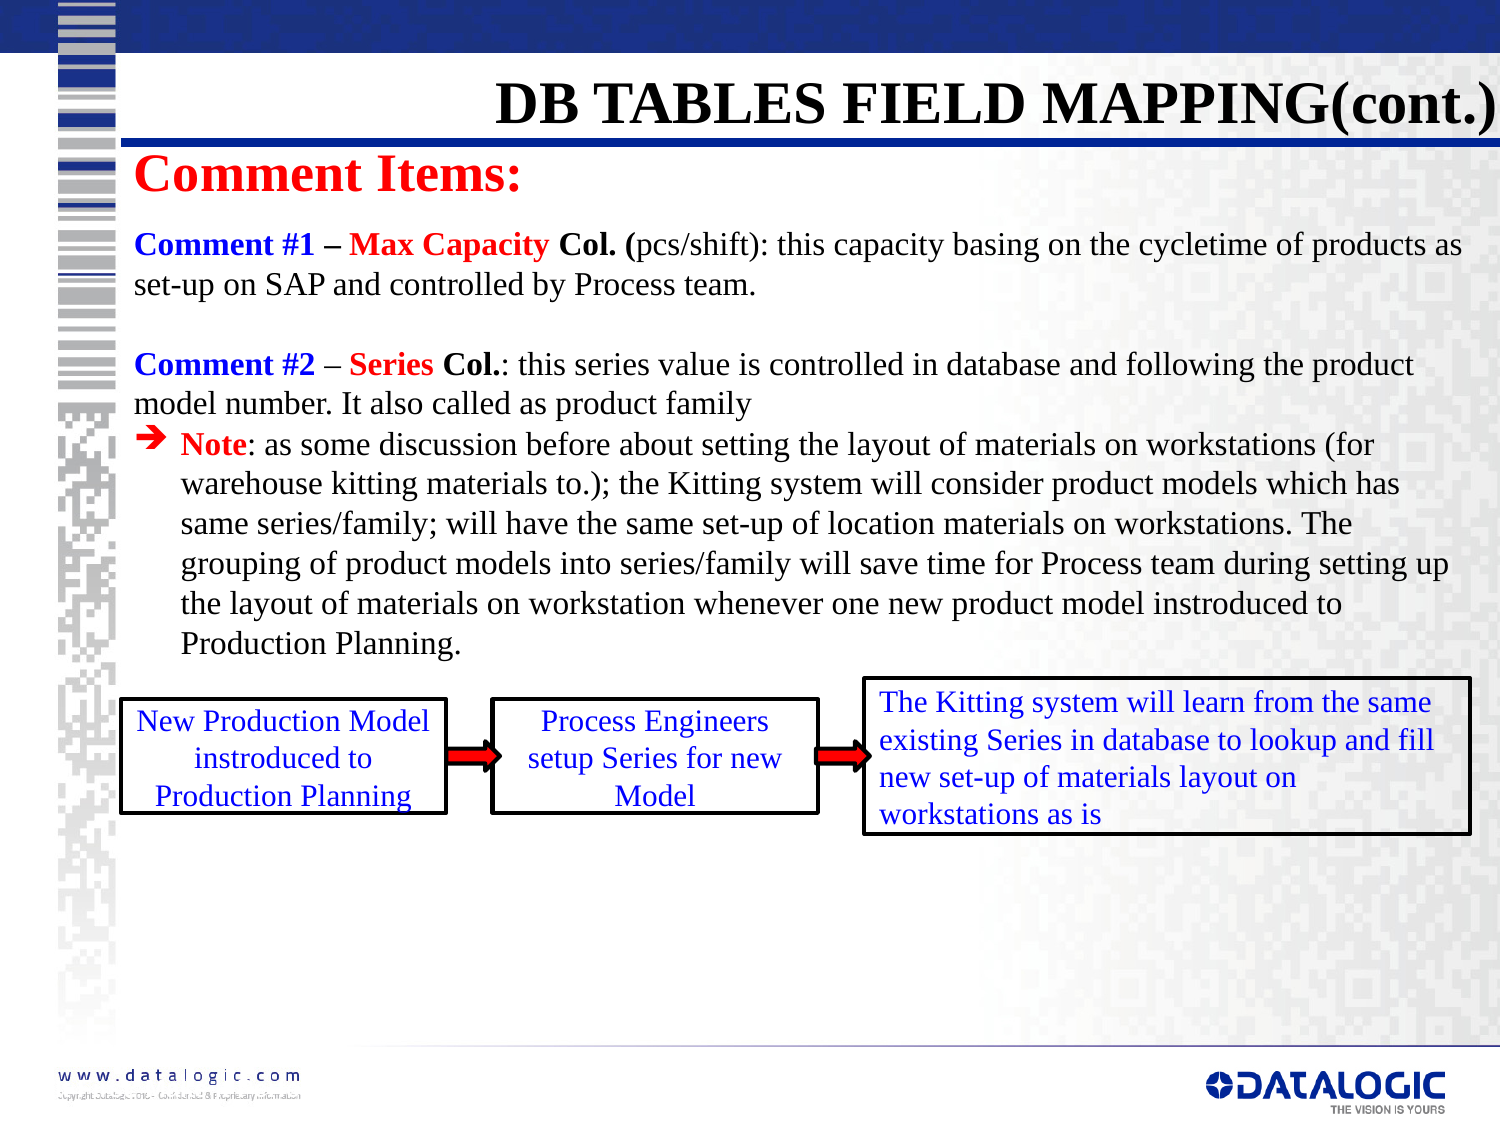

DB TABLES FIELD MAPPING(cont.)
Comment Items:
Comment #1 – Max Capacity Col. (pcs/shift): this capacity basing on the cycletime of products as set-up on SAP and controlled by Process team.

Comment #2 – Series Col.: this series value is controlled in database and following the product model number. It also called as product family
Note: as some discussion before about setting the layout of materials on workstations (for warehouse kitting materials to.); the Kitting system will consider product models which has same series/family; will have the same set-up of location materials on workstations. The grouping of product models into series/family will save time for Process team during setting up the layout of materials on workstation whenever one new product model instroduced to Production Planning.
The Kitting system will learn from the same existing Series in database to lookup and fill new set-up of materials layout on workstations as is
New Production Model instroduced to Production Planning
Process Engineers setup Series for new Model

Do It First, Make It Perfect Later